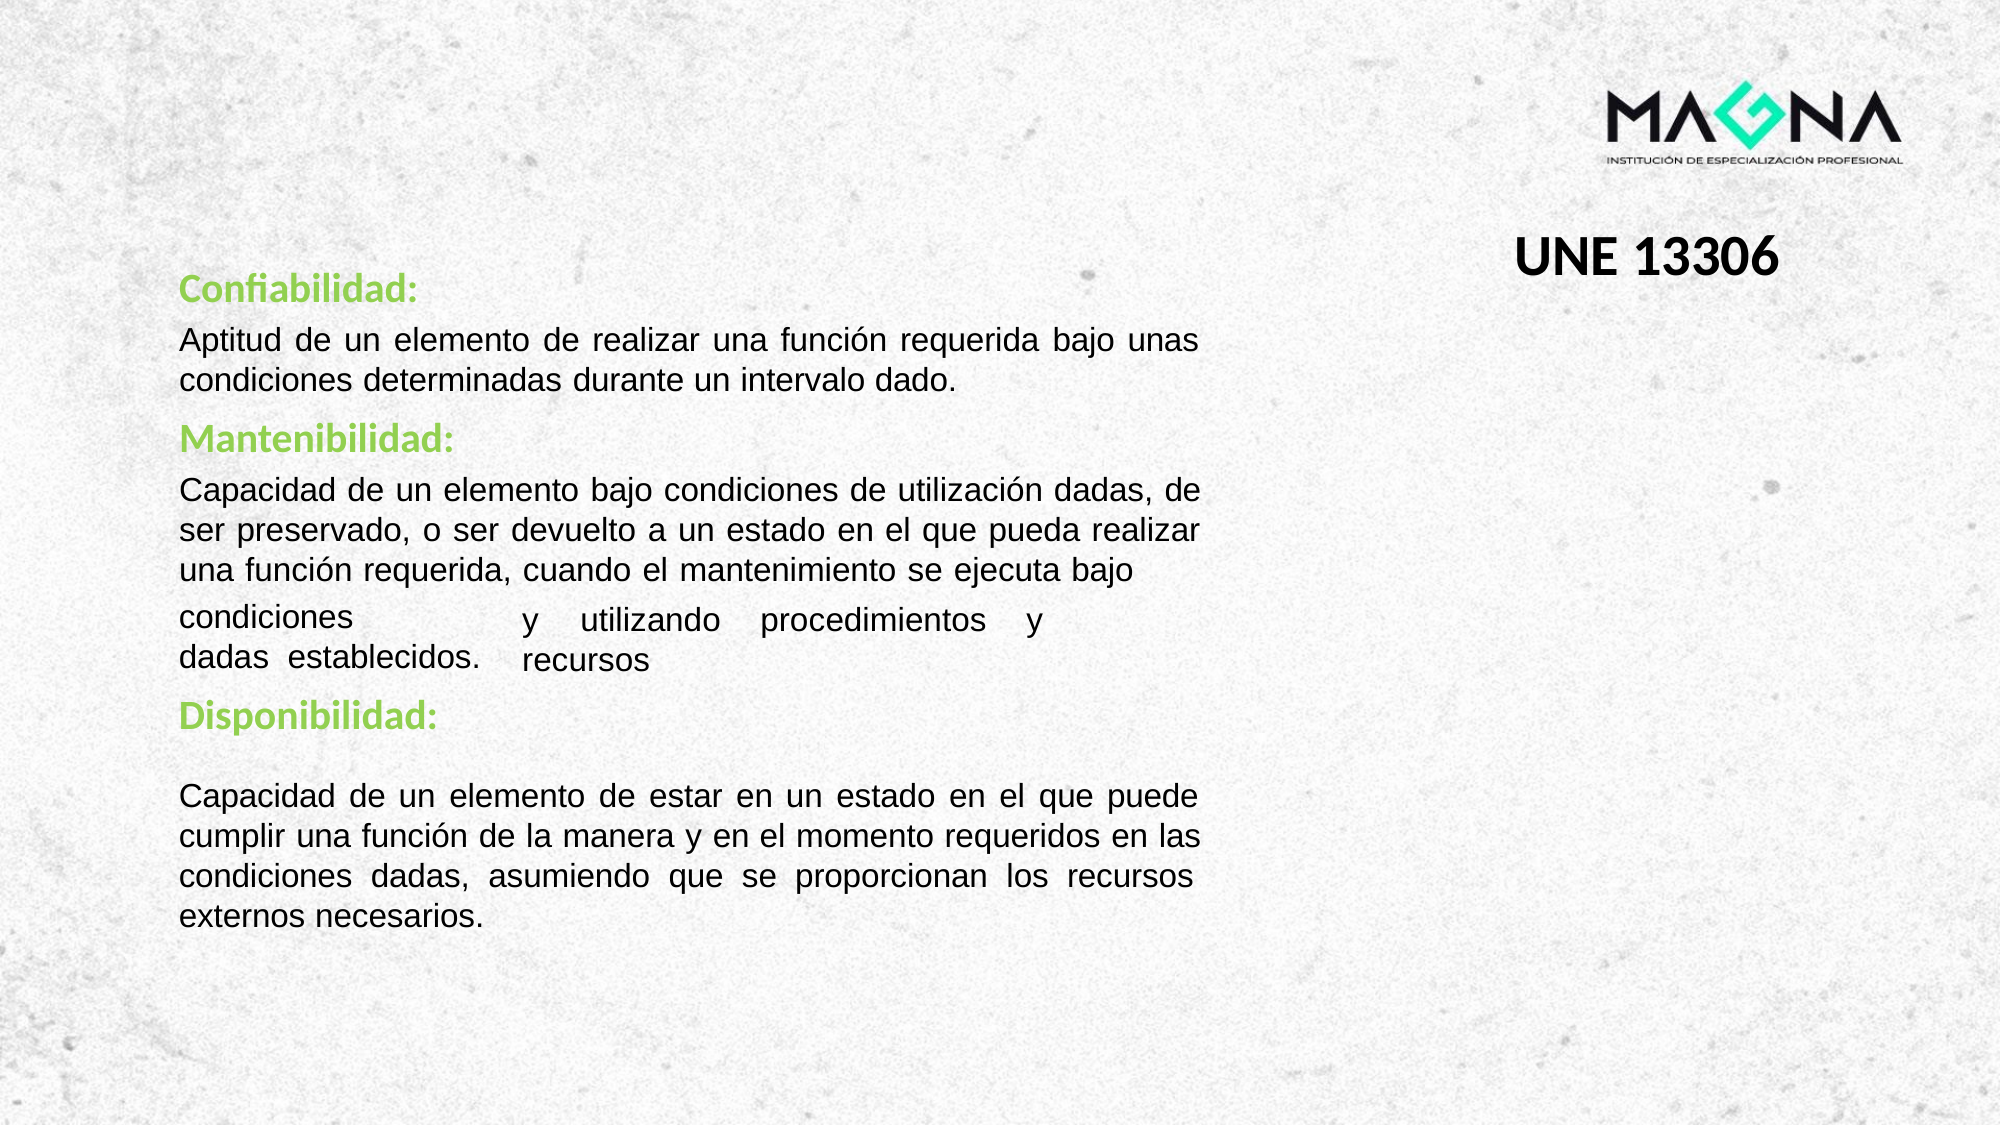

UNE 13306
Confiabilidad:
Aptitud de un elemento de realizar una función requerida bajo unas  condiciones determinadas durante un intervalo dado.
Mantenibilidad:
Capacidad de un elemento bajo condiciones de utilización dadas, de  ser preservado, o ser devuelto a un estado en el que pueda realizar  una función requerida, cuando el mantenimiento se ejecuta bajo
condiciones	dadas  establecidos.
Disponibilidad:
y	utilizando	procedimientos	y	recursos
Capacidad de un elemento de estar en un estado en el que puede  cumplir una función de la manera y en el momento requeridos en las  condiciones dadas, asumiendo que se proporcionan los recursos  externos necesarios.